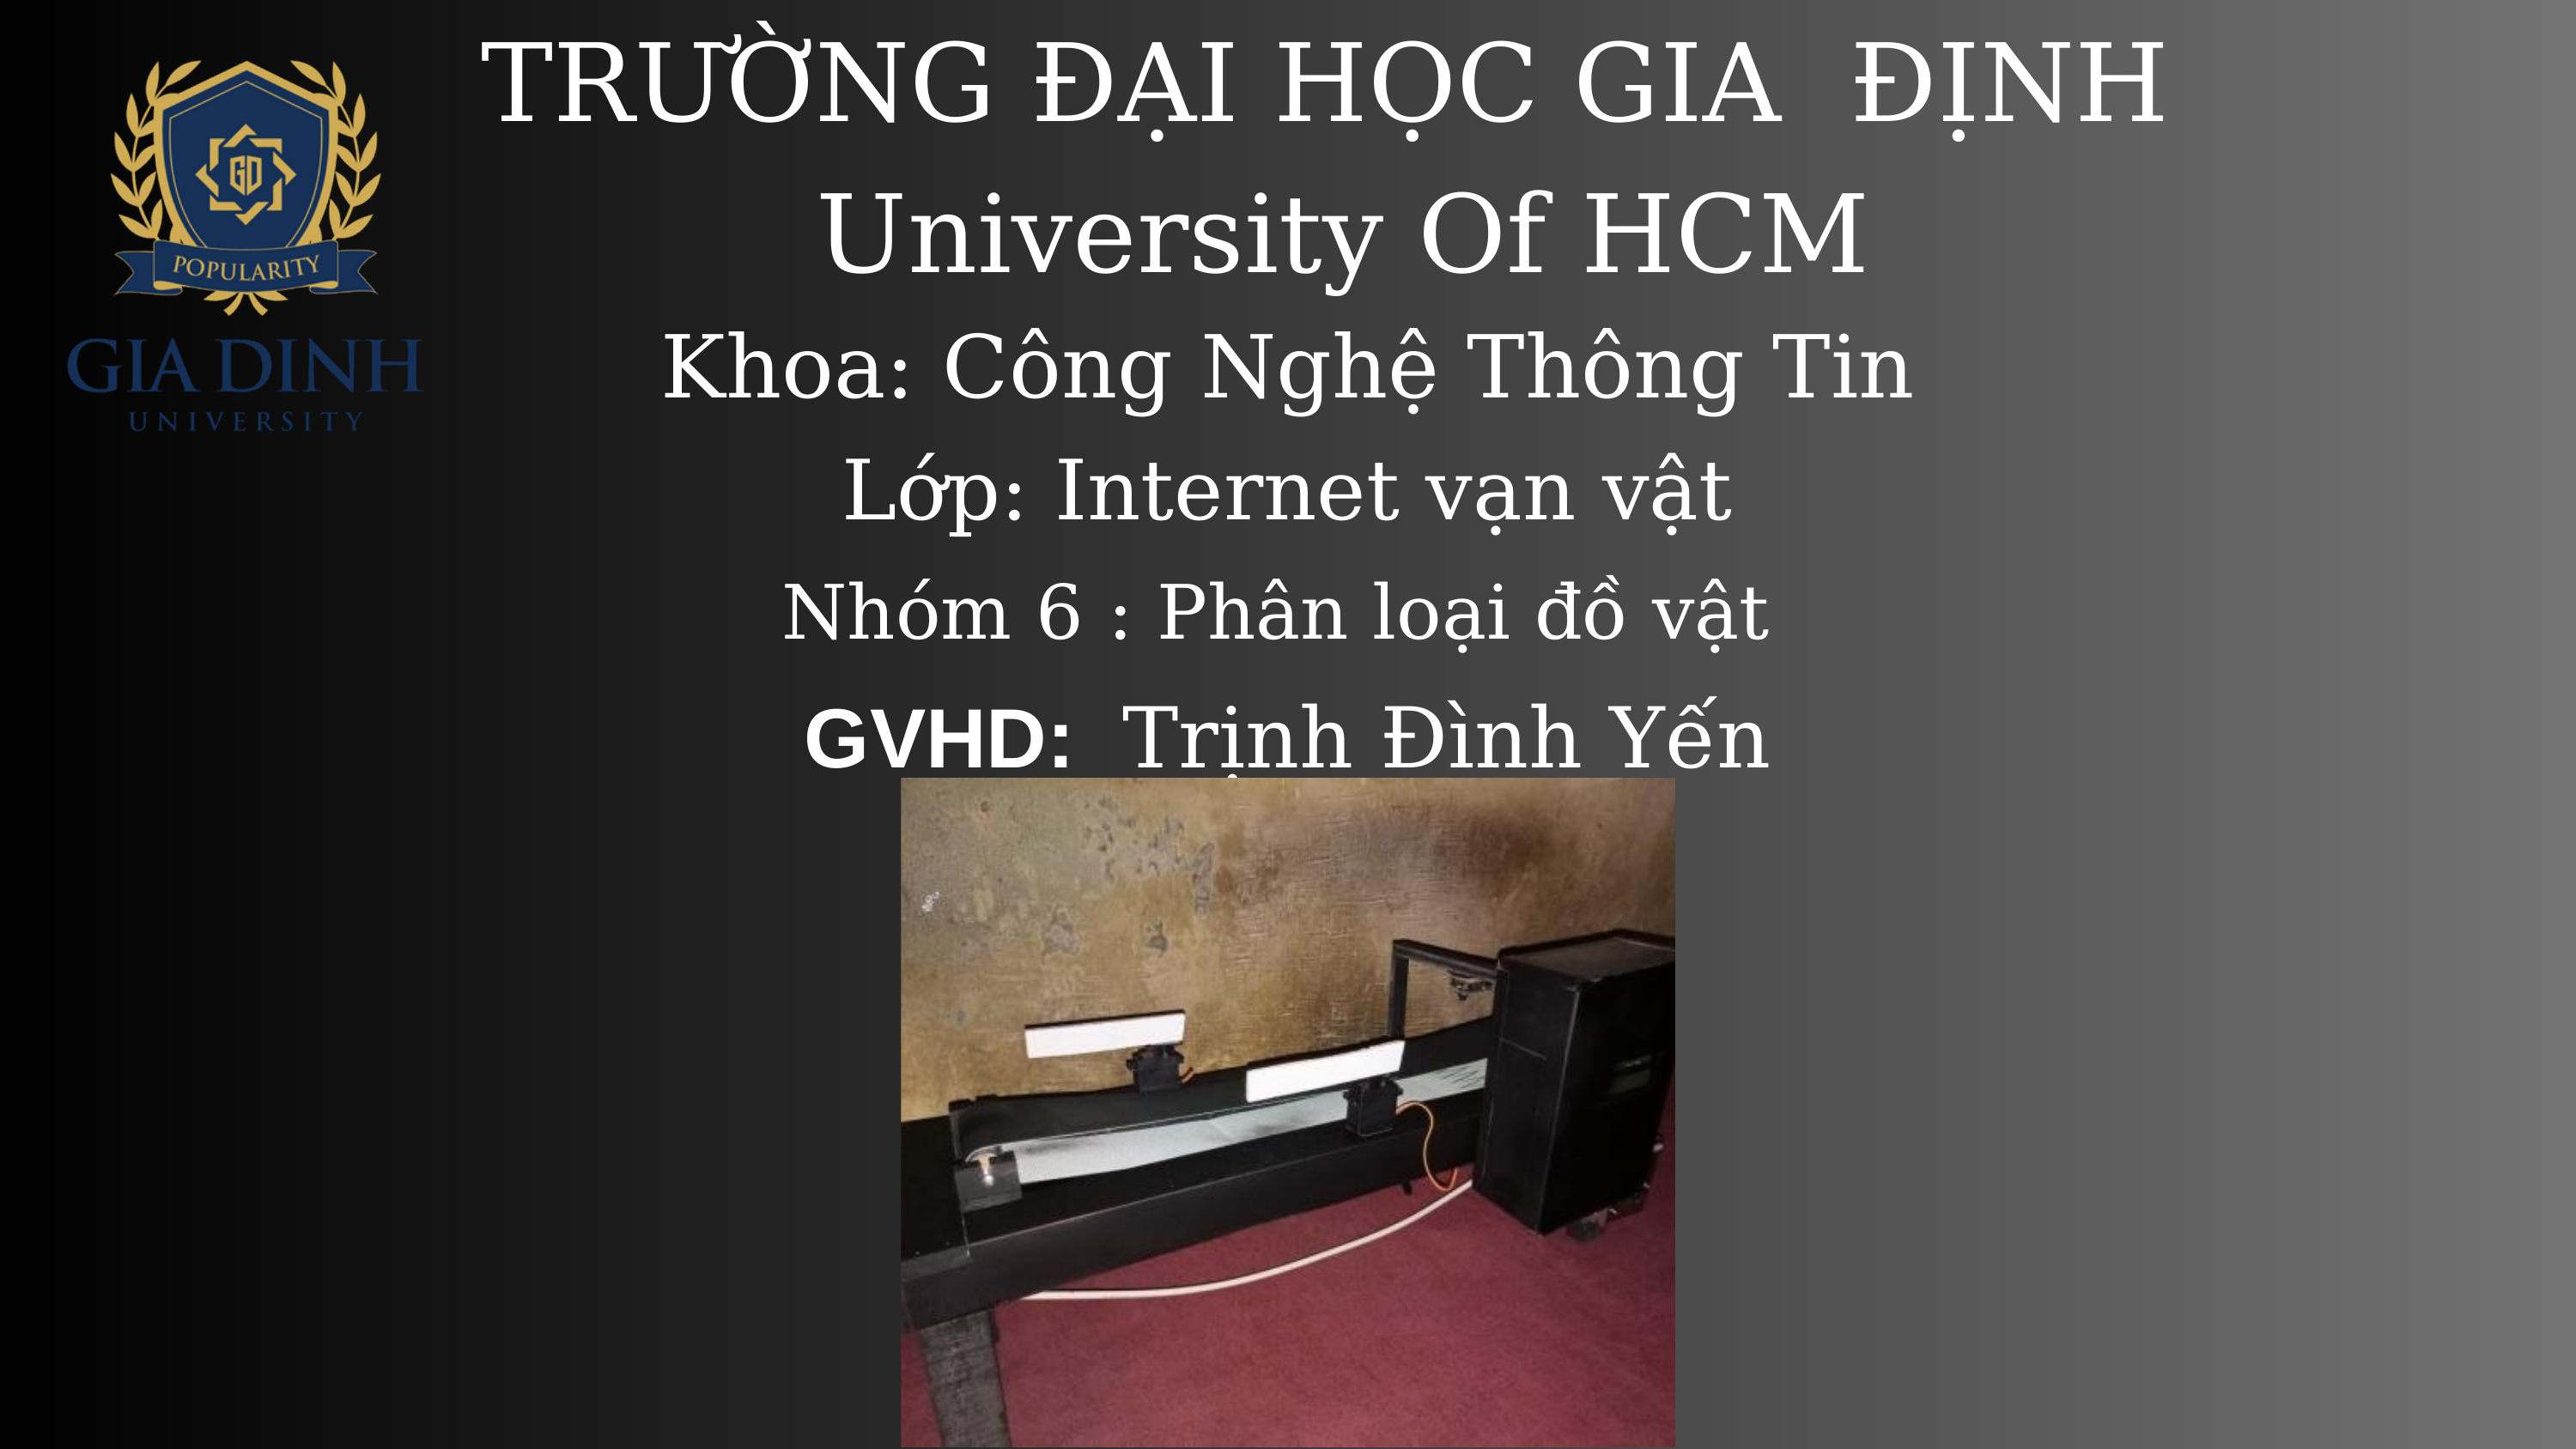

TRƯỜNG ĐẠI HỌC GIA  ĐỊNH
University Of HCM
Khoa: Công Nghệ Thông Tin
Lớp: Internet vạn vật
Nhóm 6 : Phân loại đồ vật
GVHD:  Trịnh Đình Yến